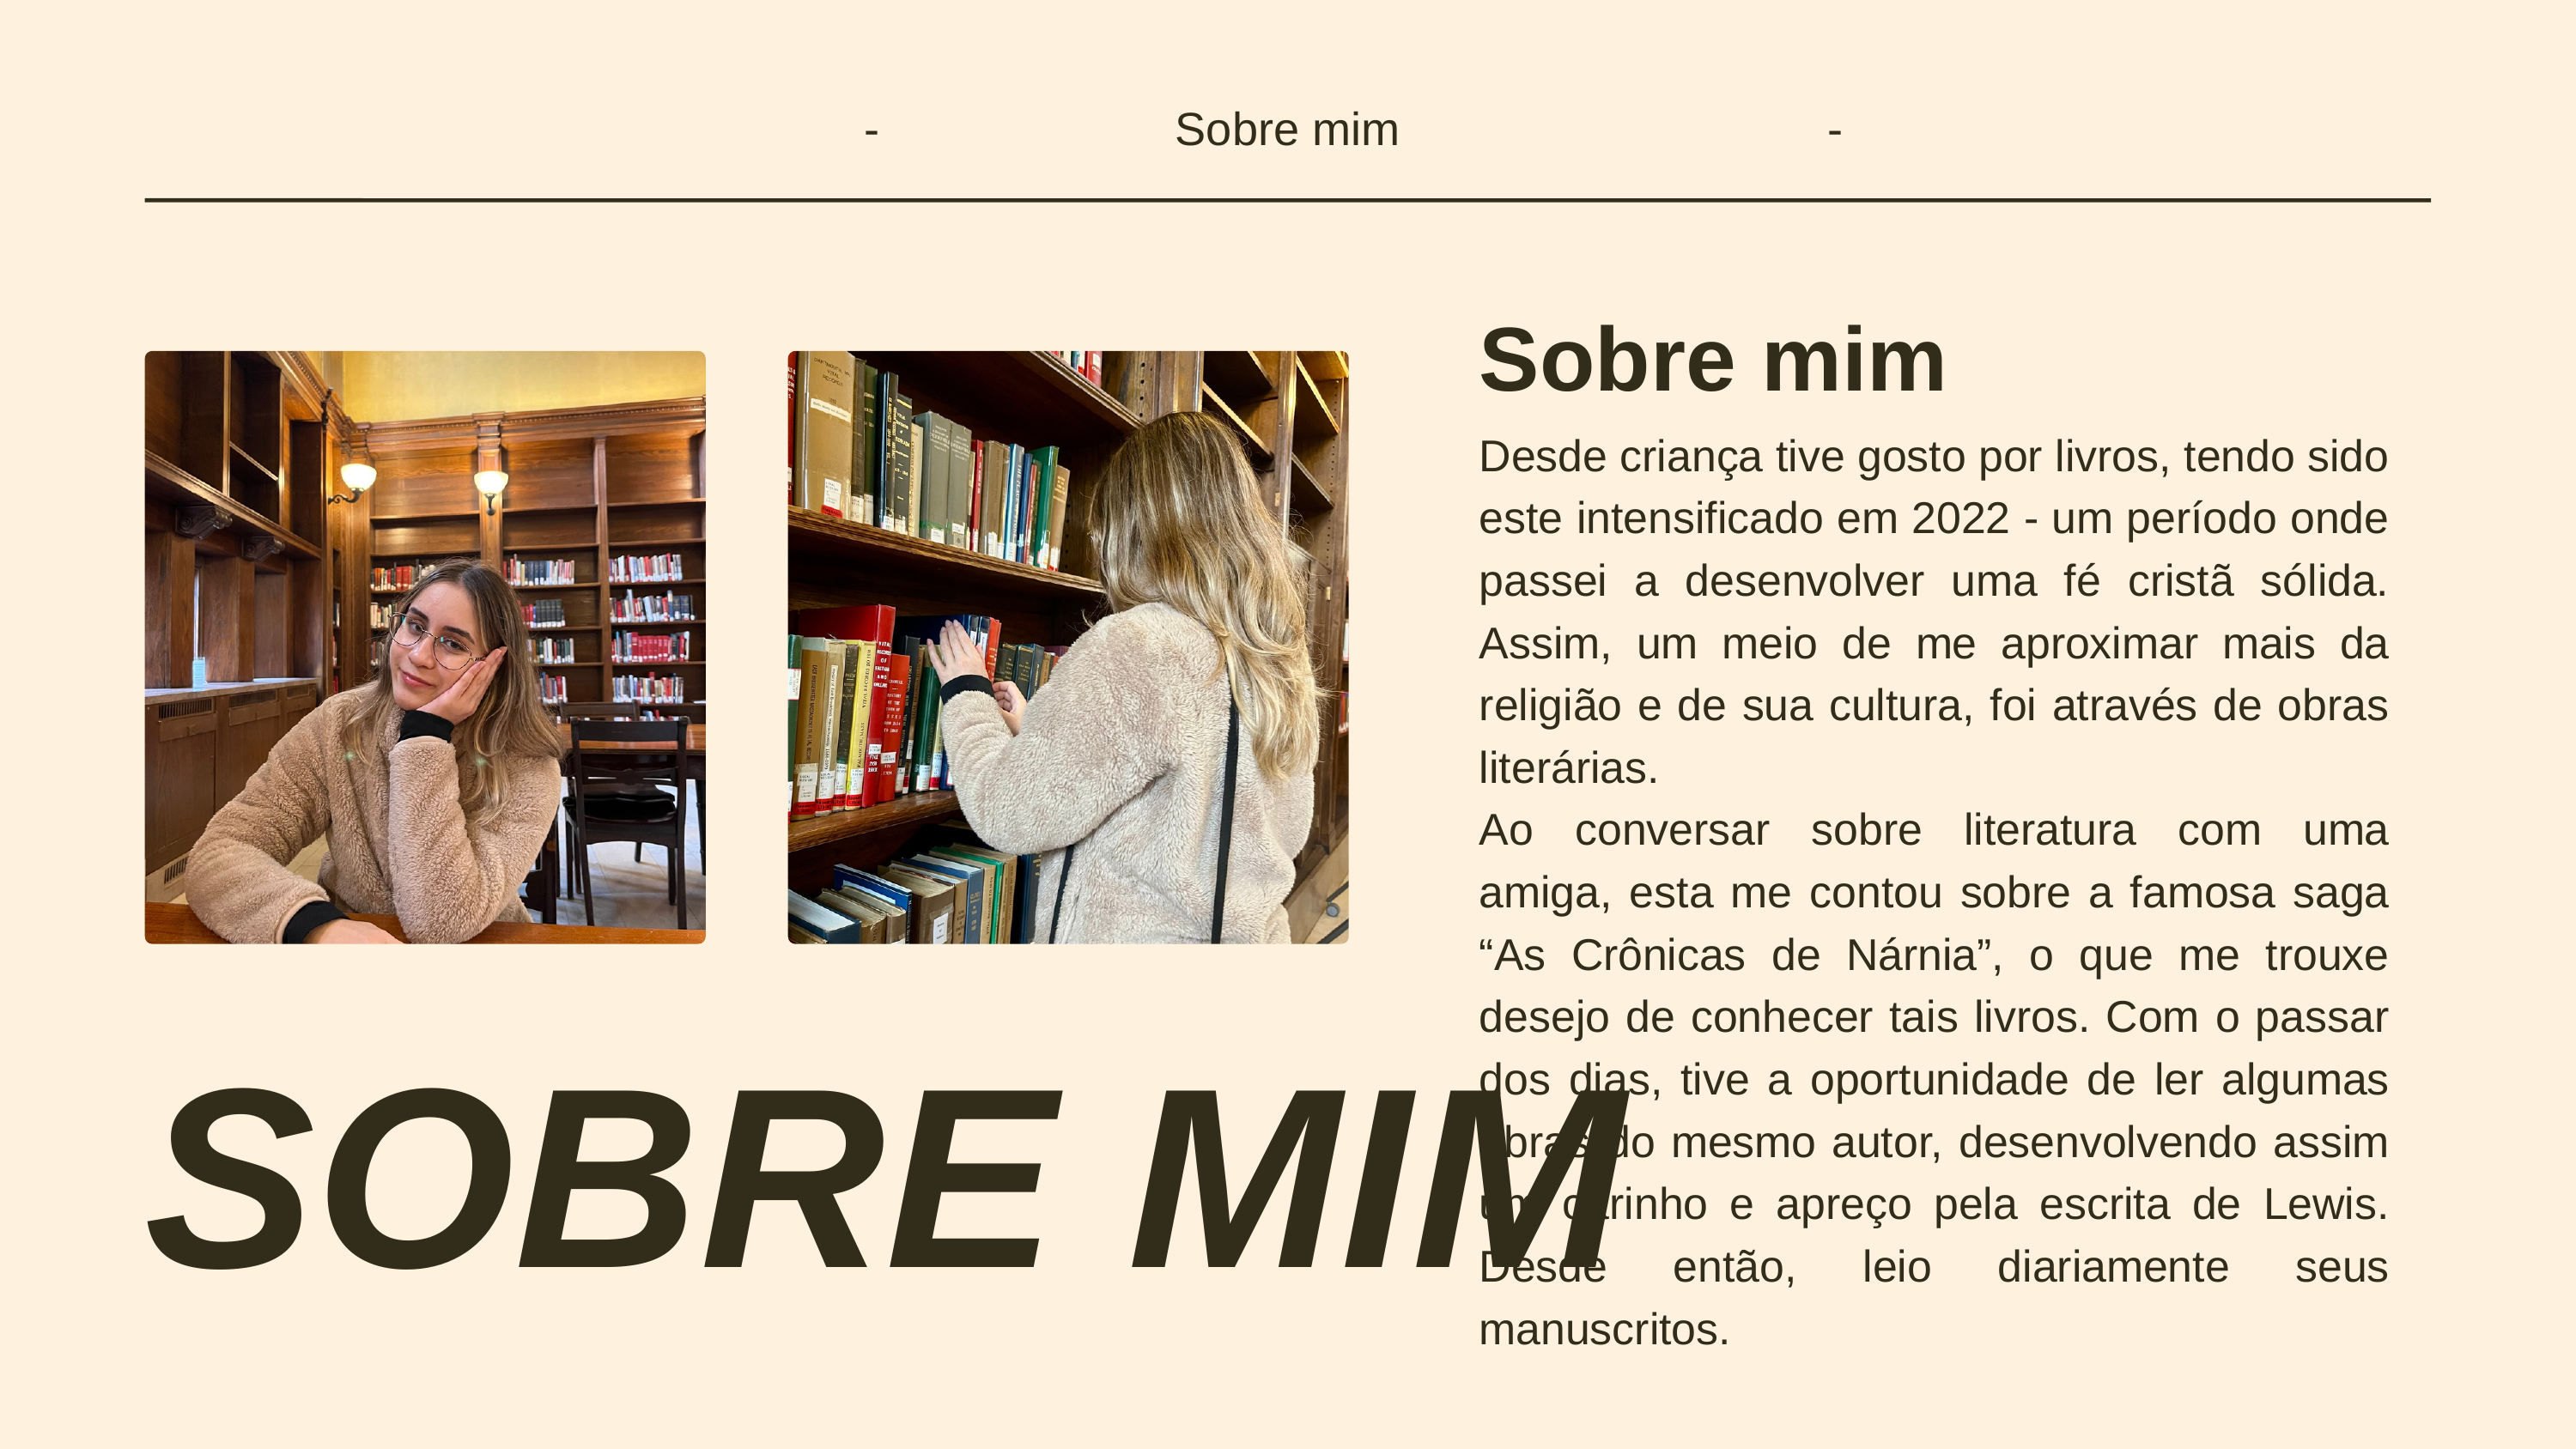

-
Sobre mim
-

Sobre mim

Desde criança tive gosto por livros, tendo sido este intensificado em 2022 - um período onde passei a desenvolver uma fé cristã sólida. Assim, um meio de me aproximar mais da religião e de sua cultura, foi através de obras literárias.
Ao conversar sobre literatura com uma amiga, esta me contou sobre a famosa saga “As Crônicas de Nárnia”, o que me trouxe desejo de conhecer tais livros. Com o passar dos dias, tive a oportunidade de ler algumas obras do mesmo autor, desenvolvendo assim um carinho e apreço pela escrita de Lewis. Desde então, leio diariamente seus manuscritos.
SOBRE MIM